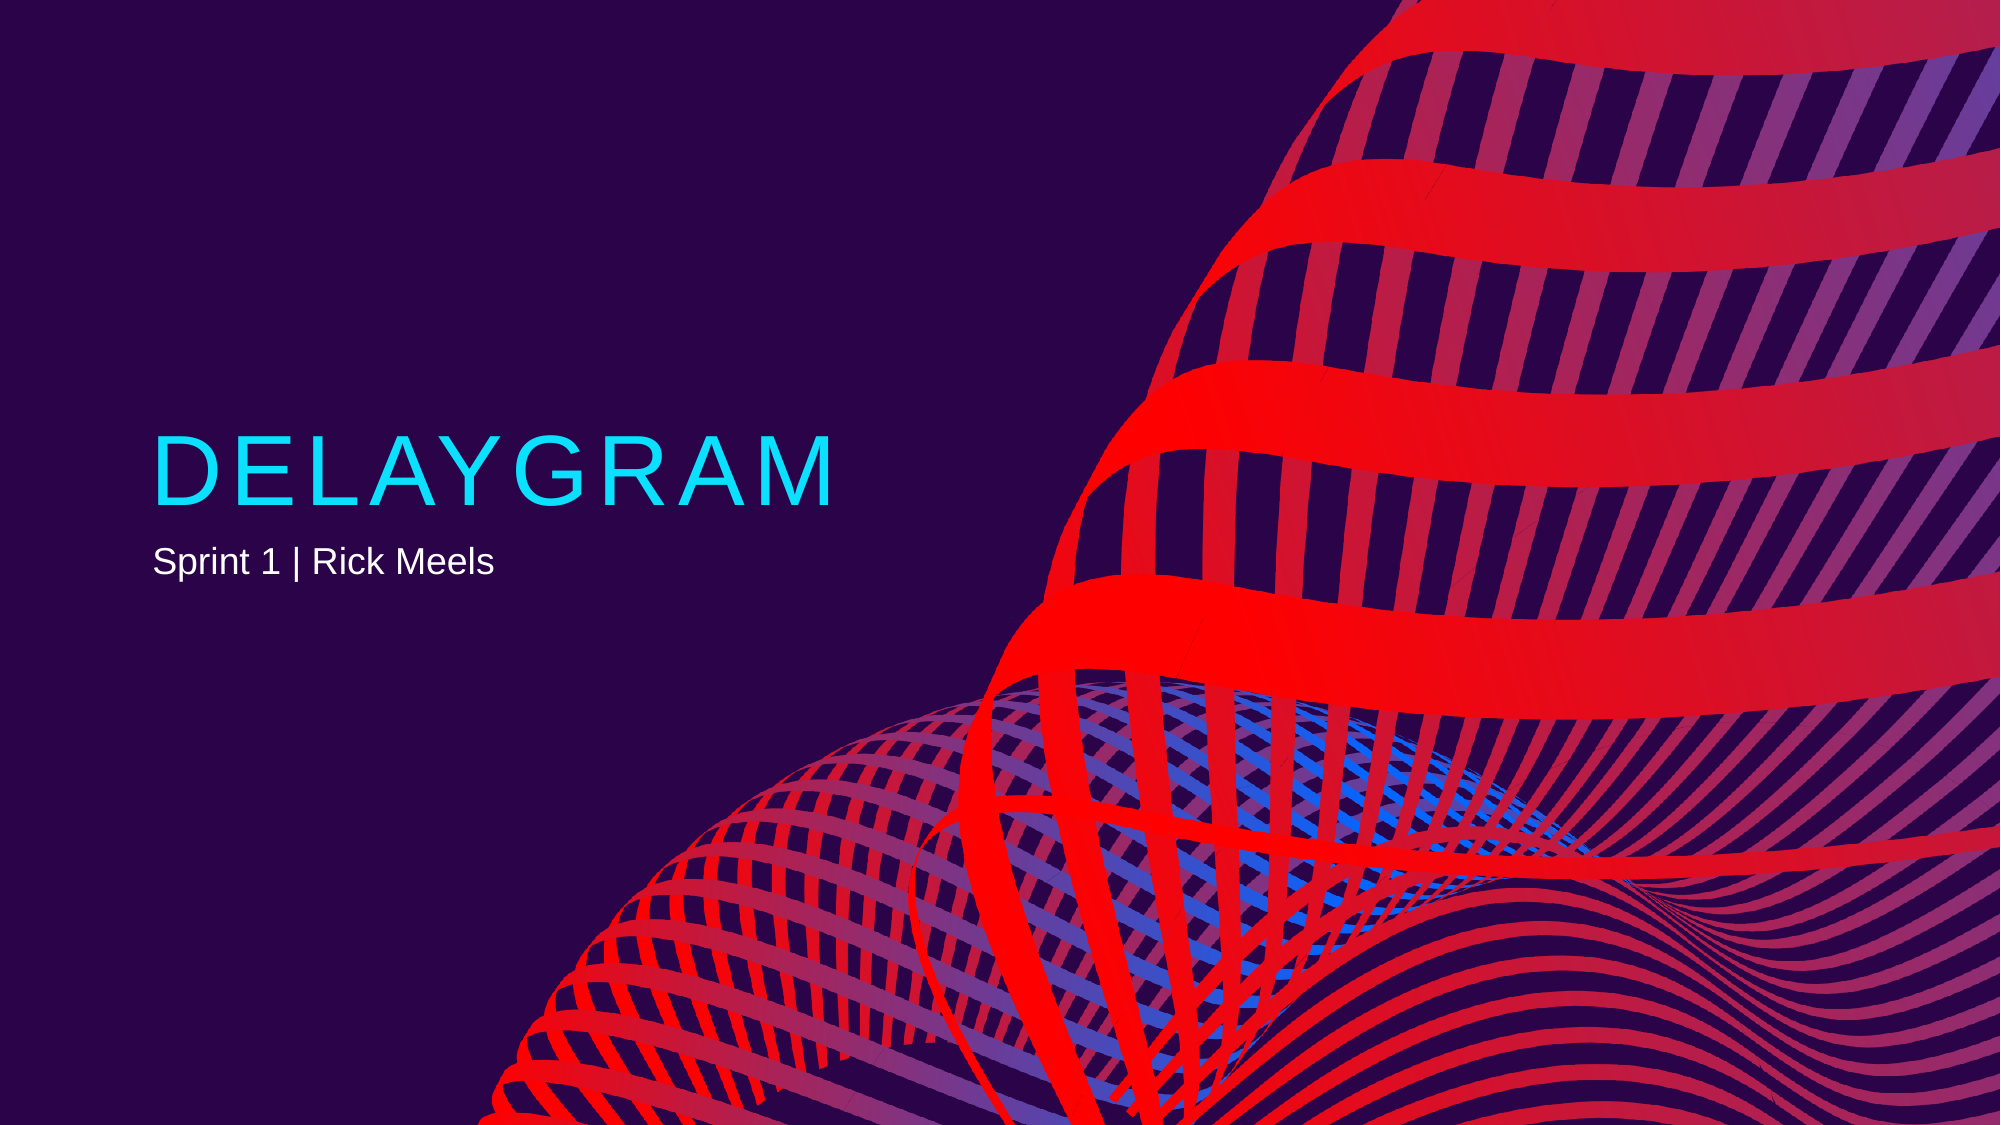

# Delaygram
Sprint 1 | Rick Meels